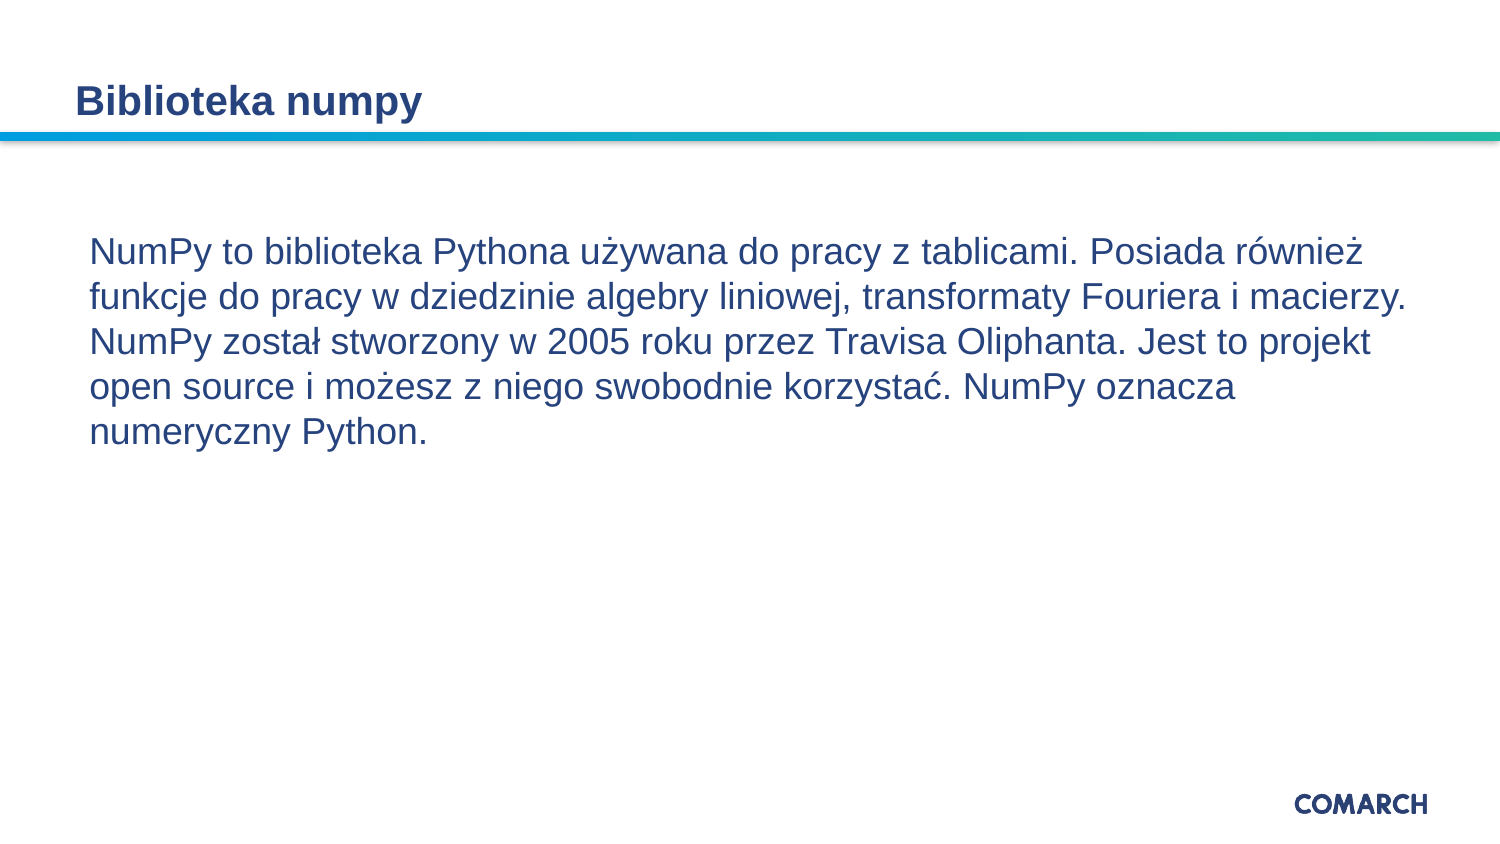

Biblioteka numpy
NumPy to biblioteka Pythona używana do pracy z tablicami. Posiada również funkcje do pracy w dziedzinie algebry liniowej, transformaty Fouriera i macierzy. NumPy został stworzony w 2005 roku przez Travisa Oliphanta. Jest to projekt open source i możesz z niego swobodnie korzystać. NumPy oznacza numeryczny Python.